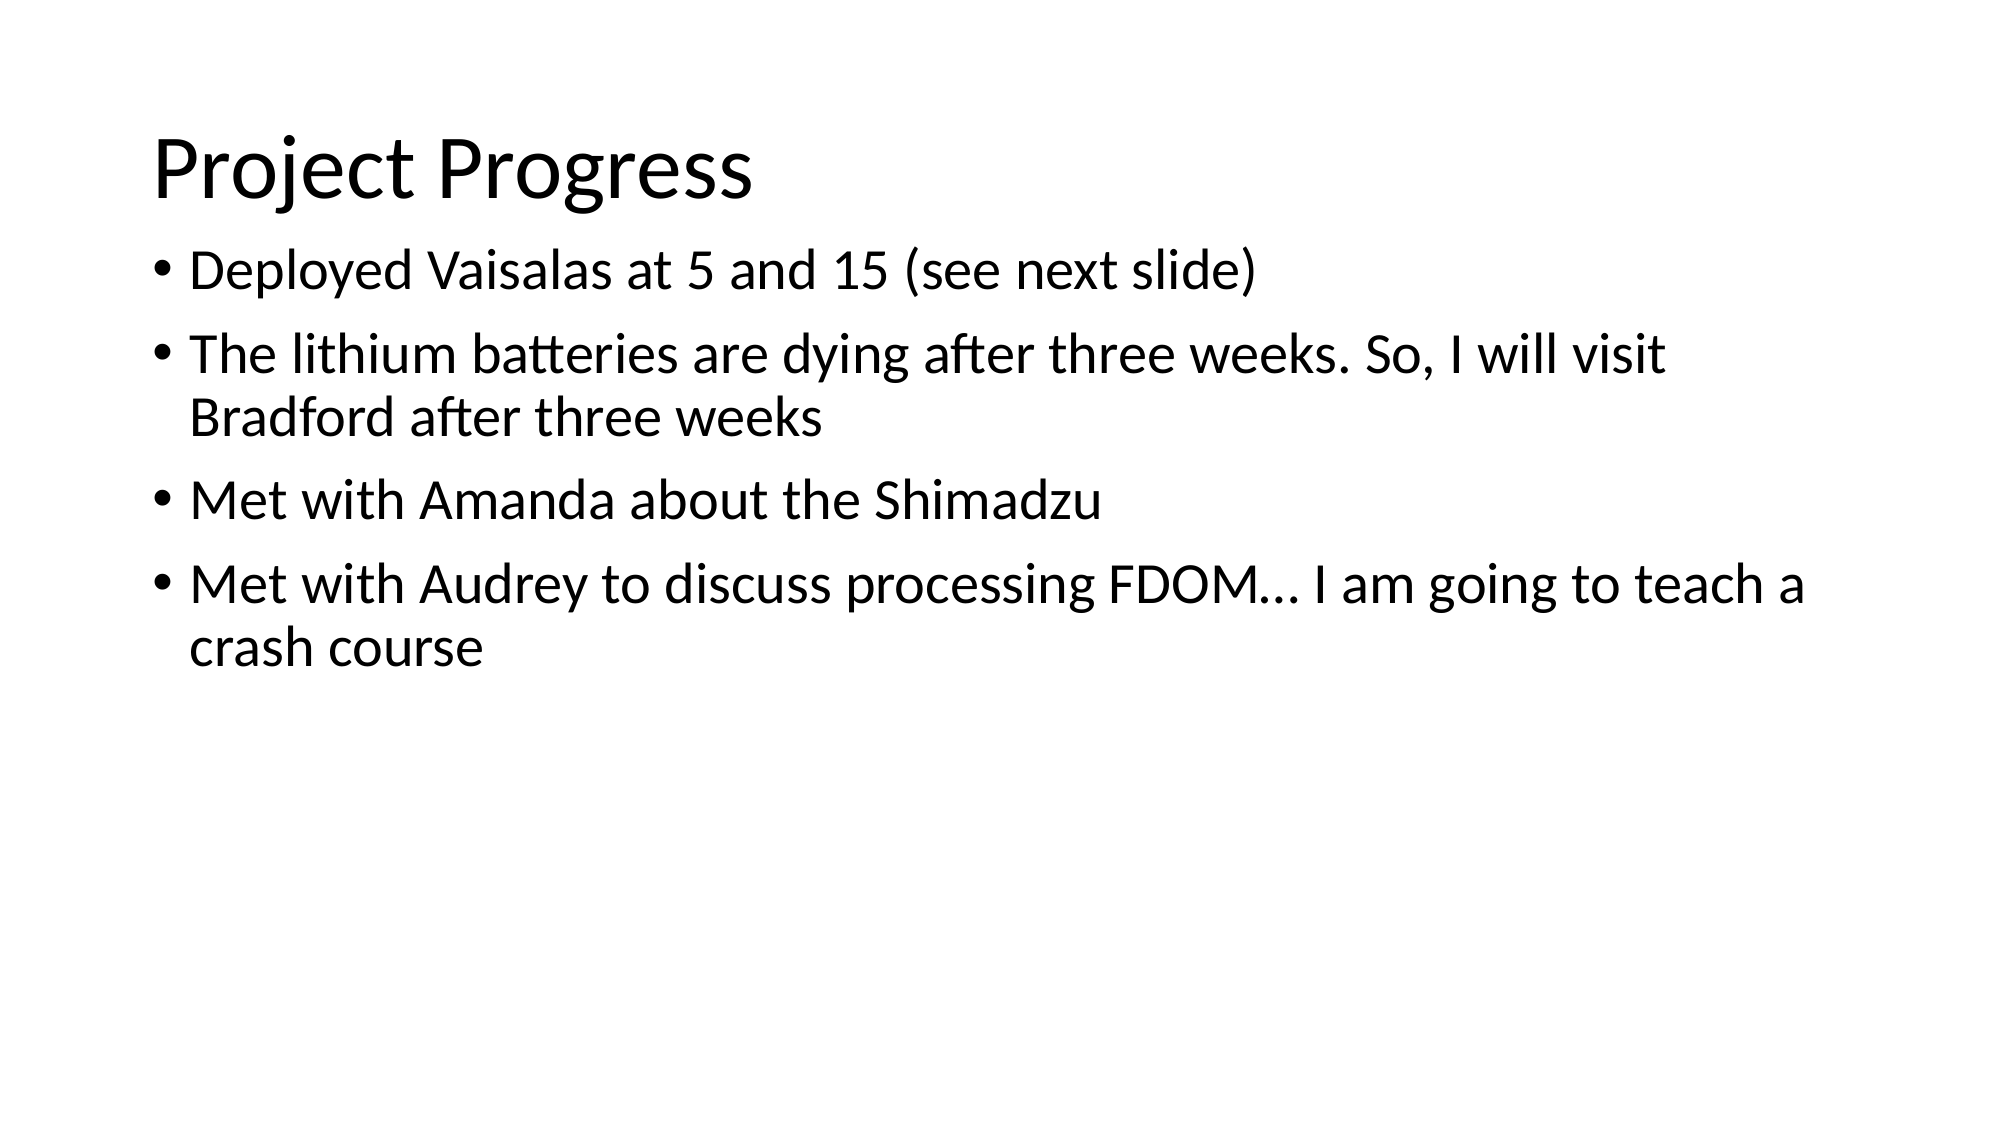

# Project Progress
Deployed Vaisalas at 5 and 15 (see next slide)
The lithium batteries are dying after three weeks. So, I will visit Bradford after three weeks
Met with Amanda about the Shimadzu
Met with Audrey to discuss processing FDOM… I am going to teach a crash course